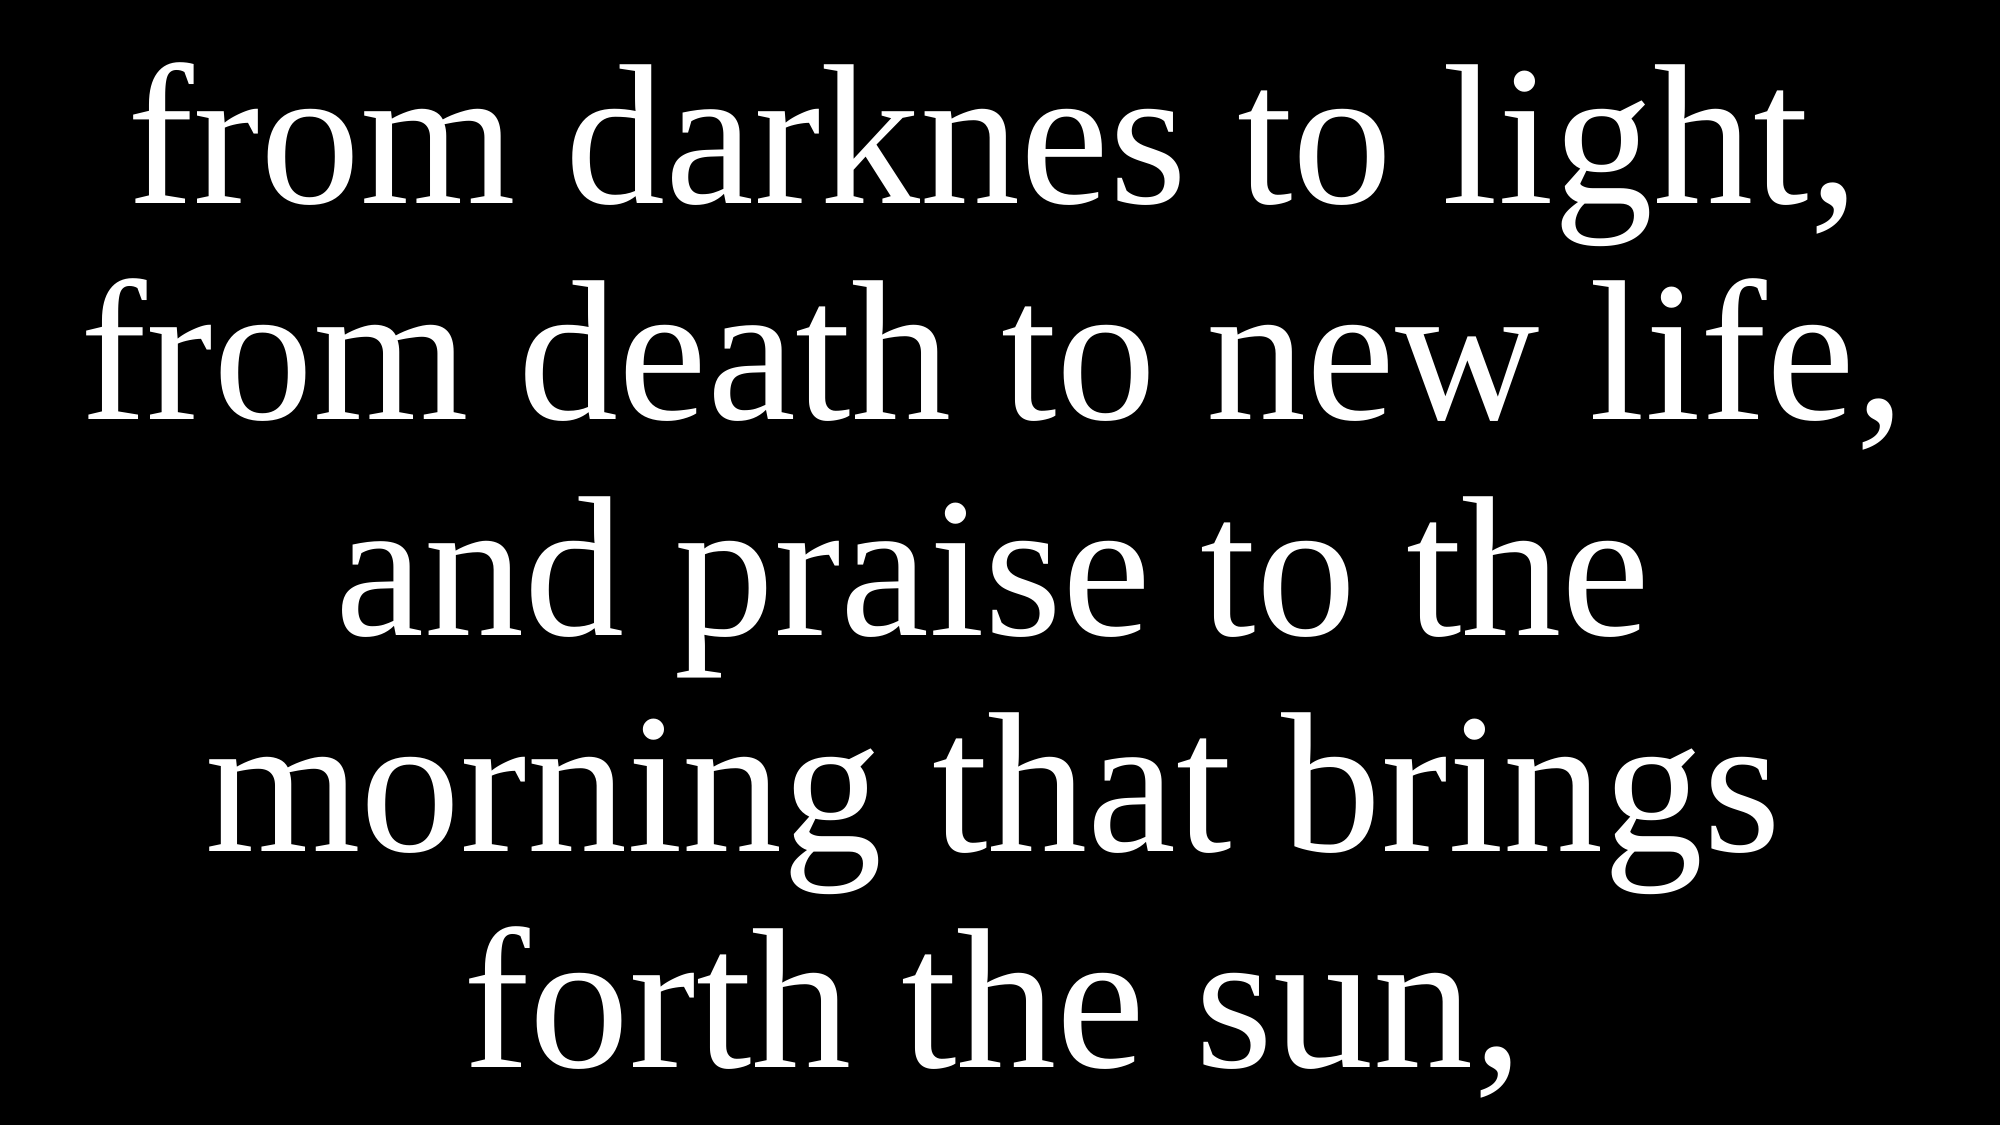

# from darknes to light, from death to new life, and praise to the morning that brings forth the sun,